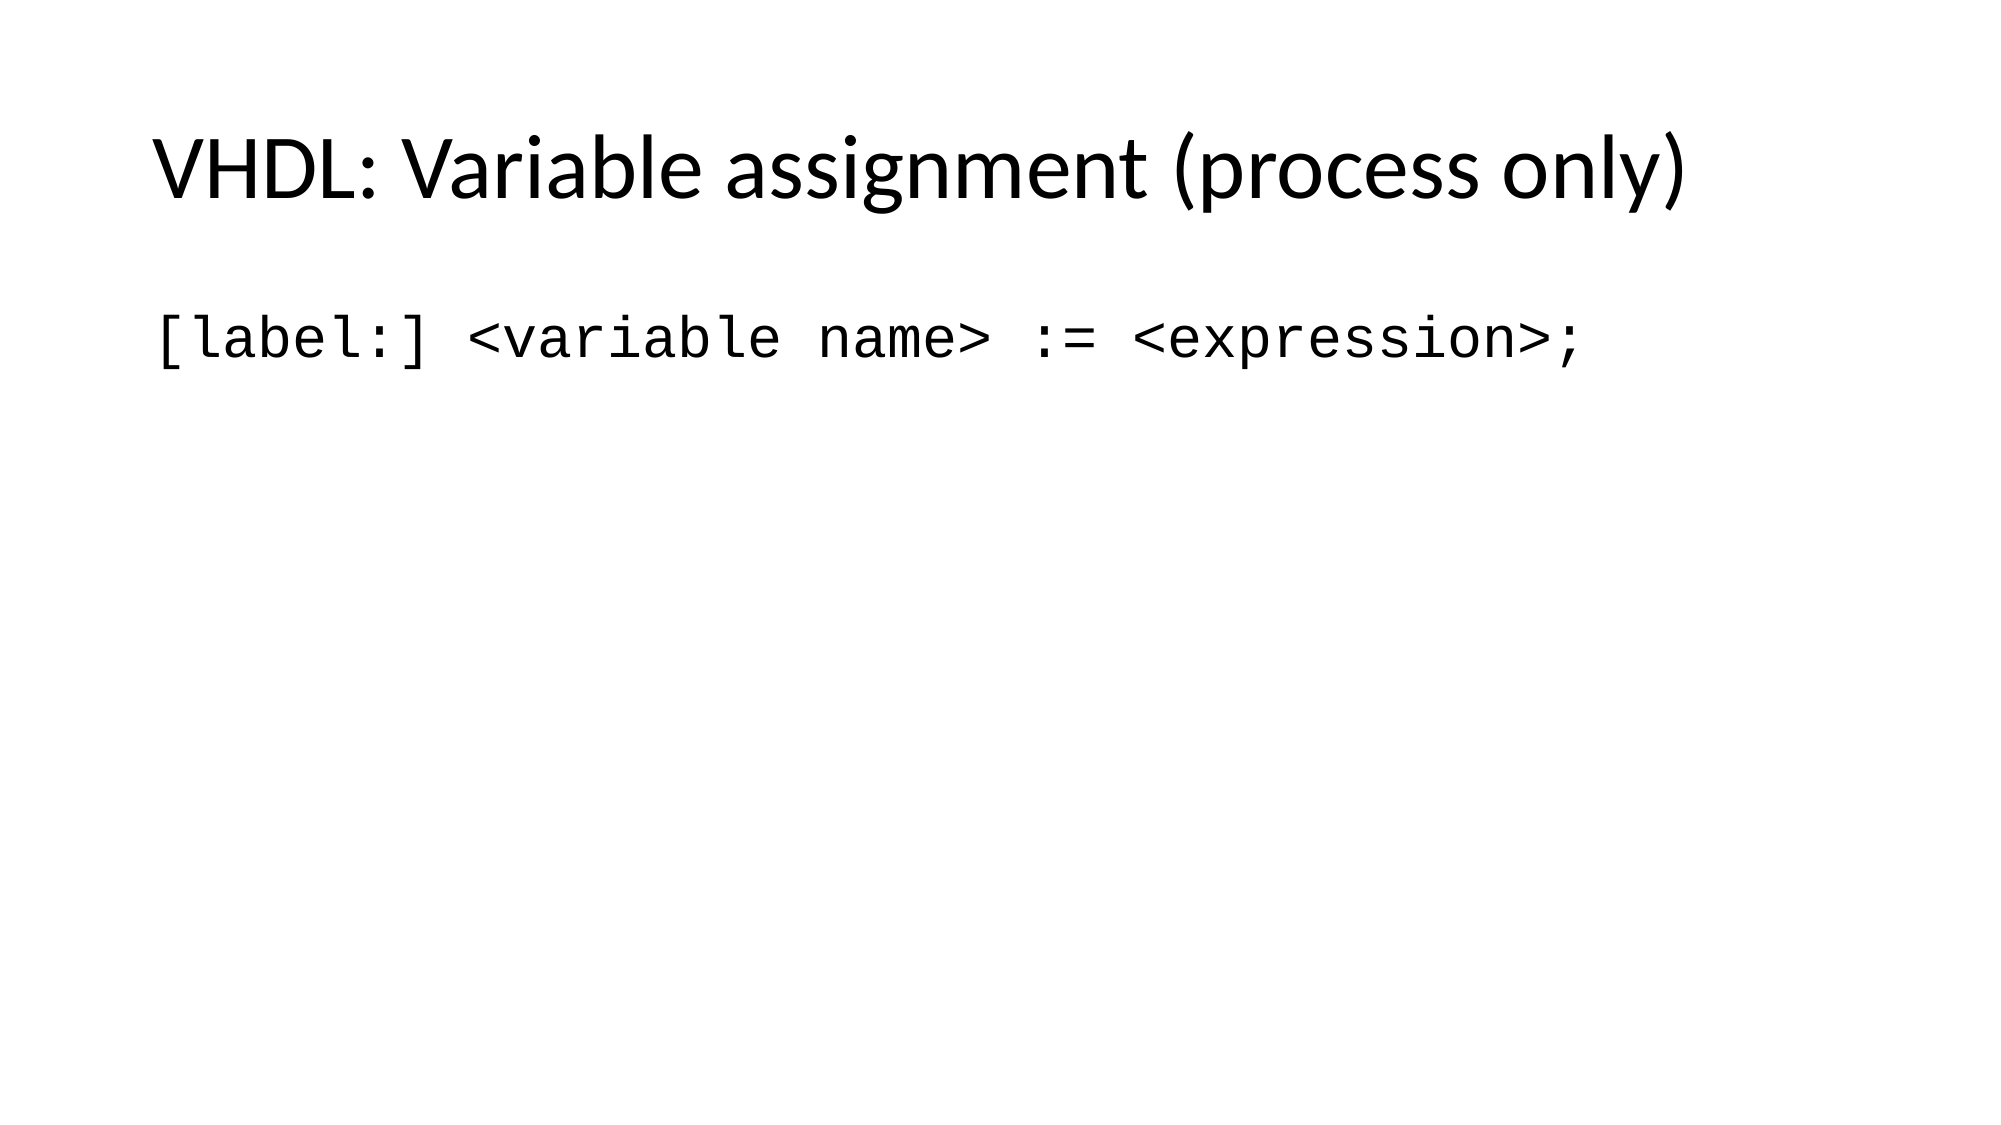

# VHDL: Variable assignment (process only)
[label:] <variable name> := <expression>;